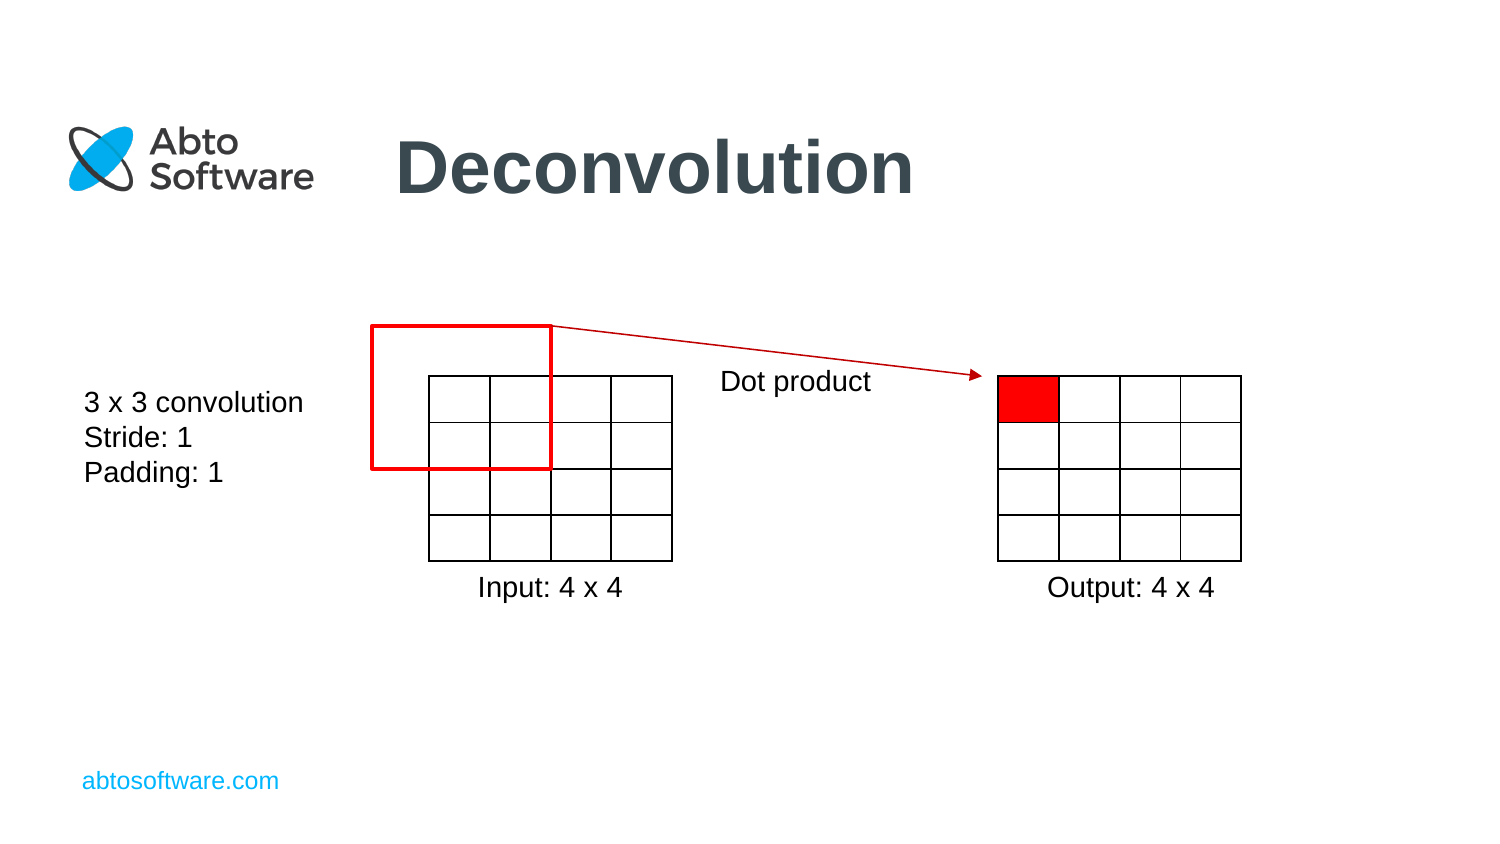

Deconvolution

Dot product
3 x 3 convolution
Stride: 1
Padding: 1
|  |  |  |  |
| --- | --- | --- | --- |
|  |  |  |  |
|  |  |  |  |
|  |  |  |  |
|  |  |  |  |
| --- | --- | --- | --- |
|  |  |  |  |
|  |  |  |  |
|  |  |  |  |
Output: 4 x 4
Input: 4 x 4